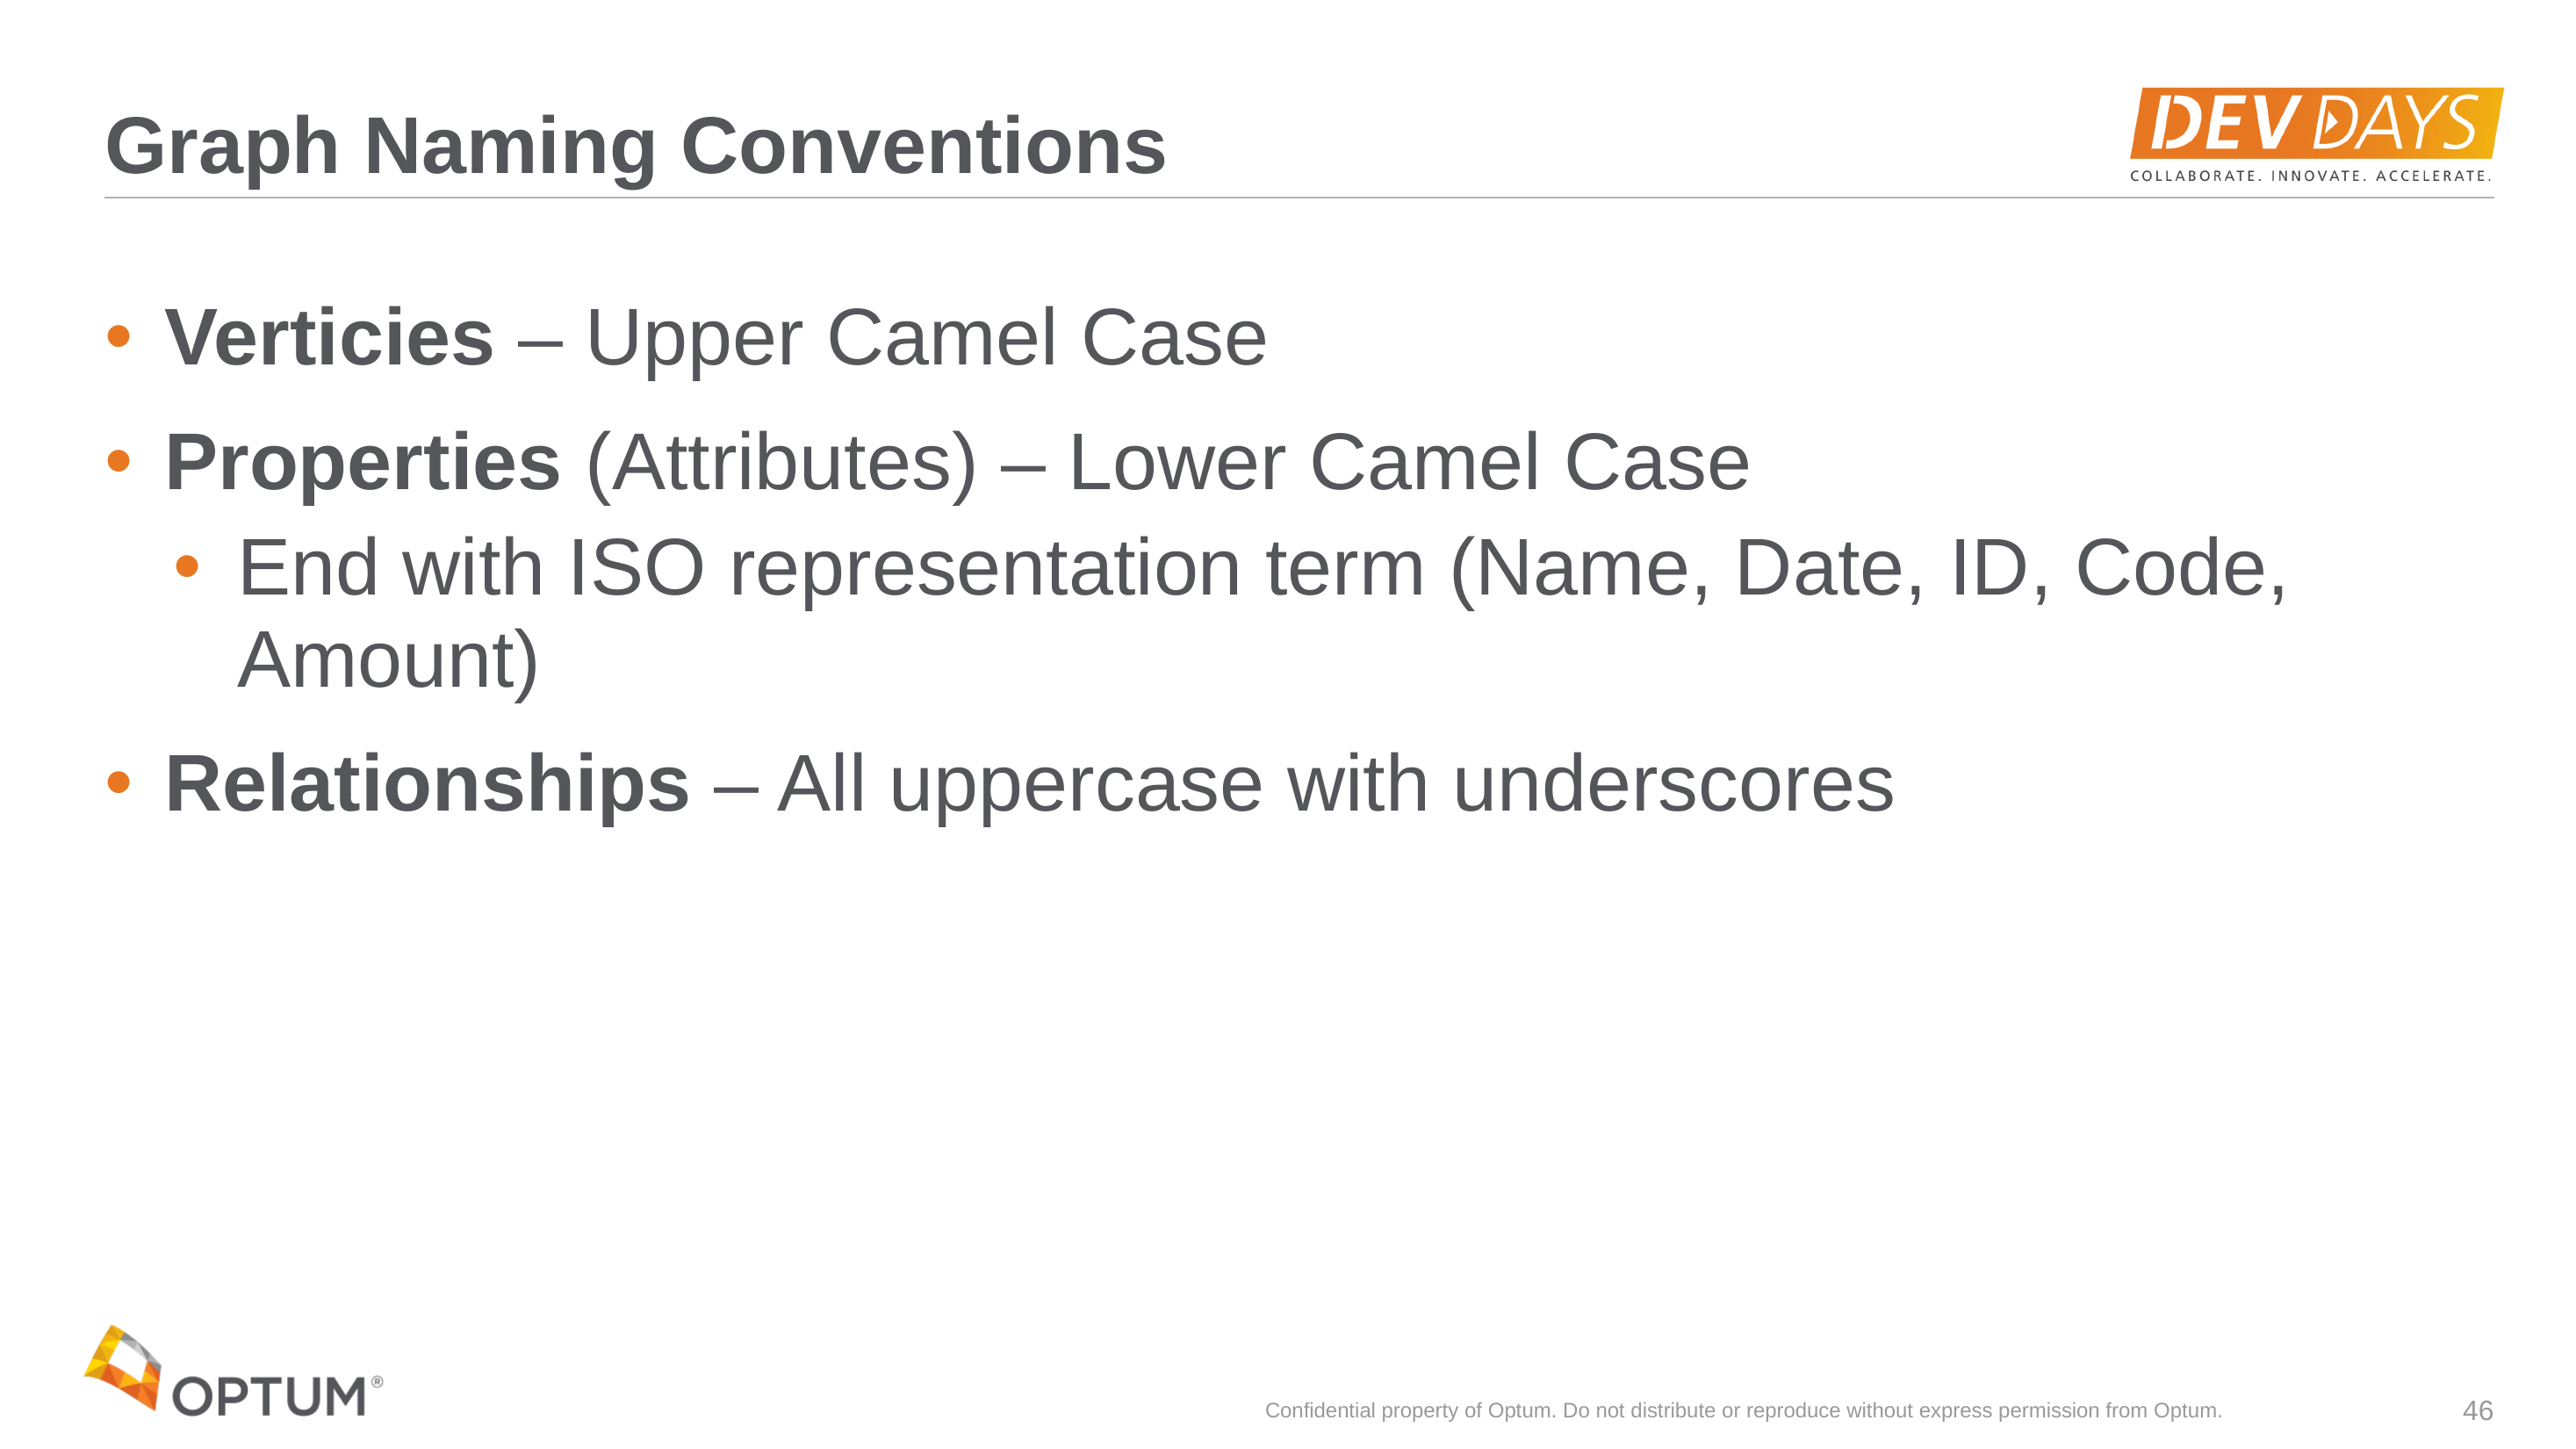

# Graph Naming Conventions
Verticies – Upper Camel Case
Properties (Attributes) – Lower Camel Case
End with ISO representation term (Name, Date, ID, Code, Amount)
Relationships – All uppercase with underscores
Confidential property of Optum. Do not distribute or reproduce without express permission from Optum.
46